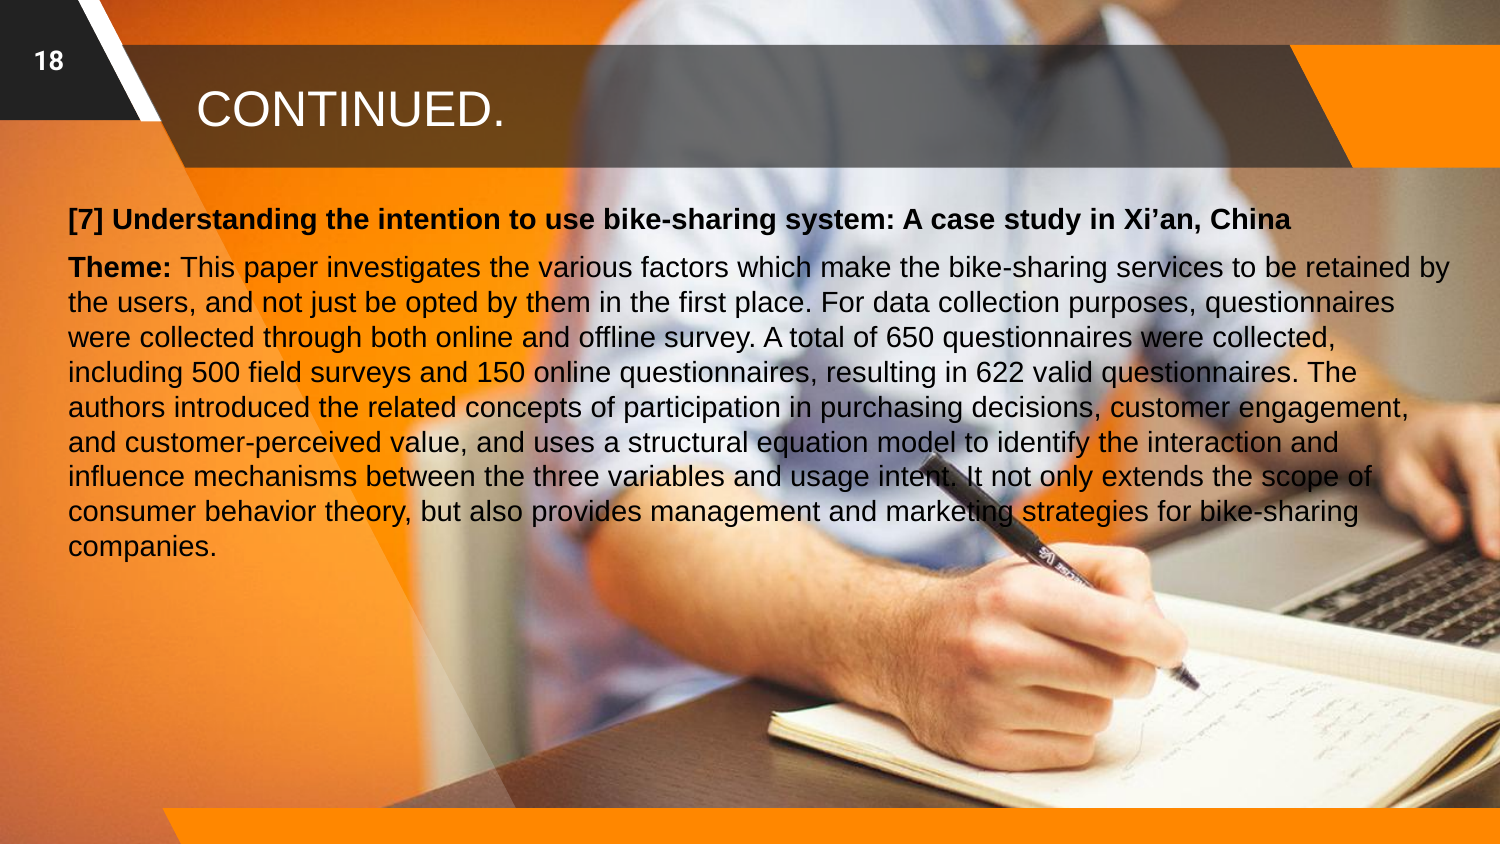

18
# CONTINUED.
[7] Understanding the intention to use bike-sharing system: A case study in Xi’an, China
Theme: This paper investigates the various factors which make the bike-sharing services to be retained by the users, and not just be opted by them in the first place. For data collection purposes, questionnaires were collected through both online and offline survey. A total of 650 questionnaires were collected, including 500 field surveys and 150 online questionnaires, resulting in 622 valid questionnaires. The authors introduced the related concepts of participation in purchasing decisions, customer engagement, and customer-perceived value, and uses a structural equation model to identify the interaction and influence mechanisms between the three variables and usage intent. It not only extends the scope of consumer behavior theory, but also provides management and marketing strategies for bike-sharing companies.